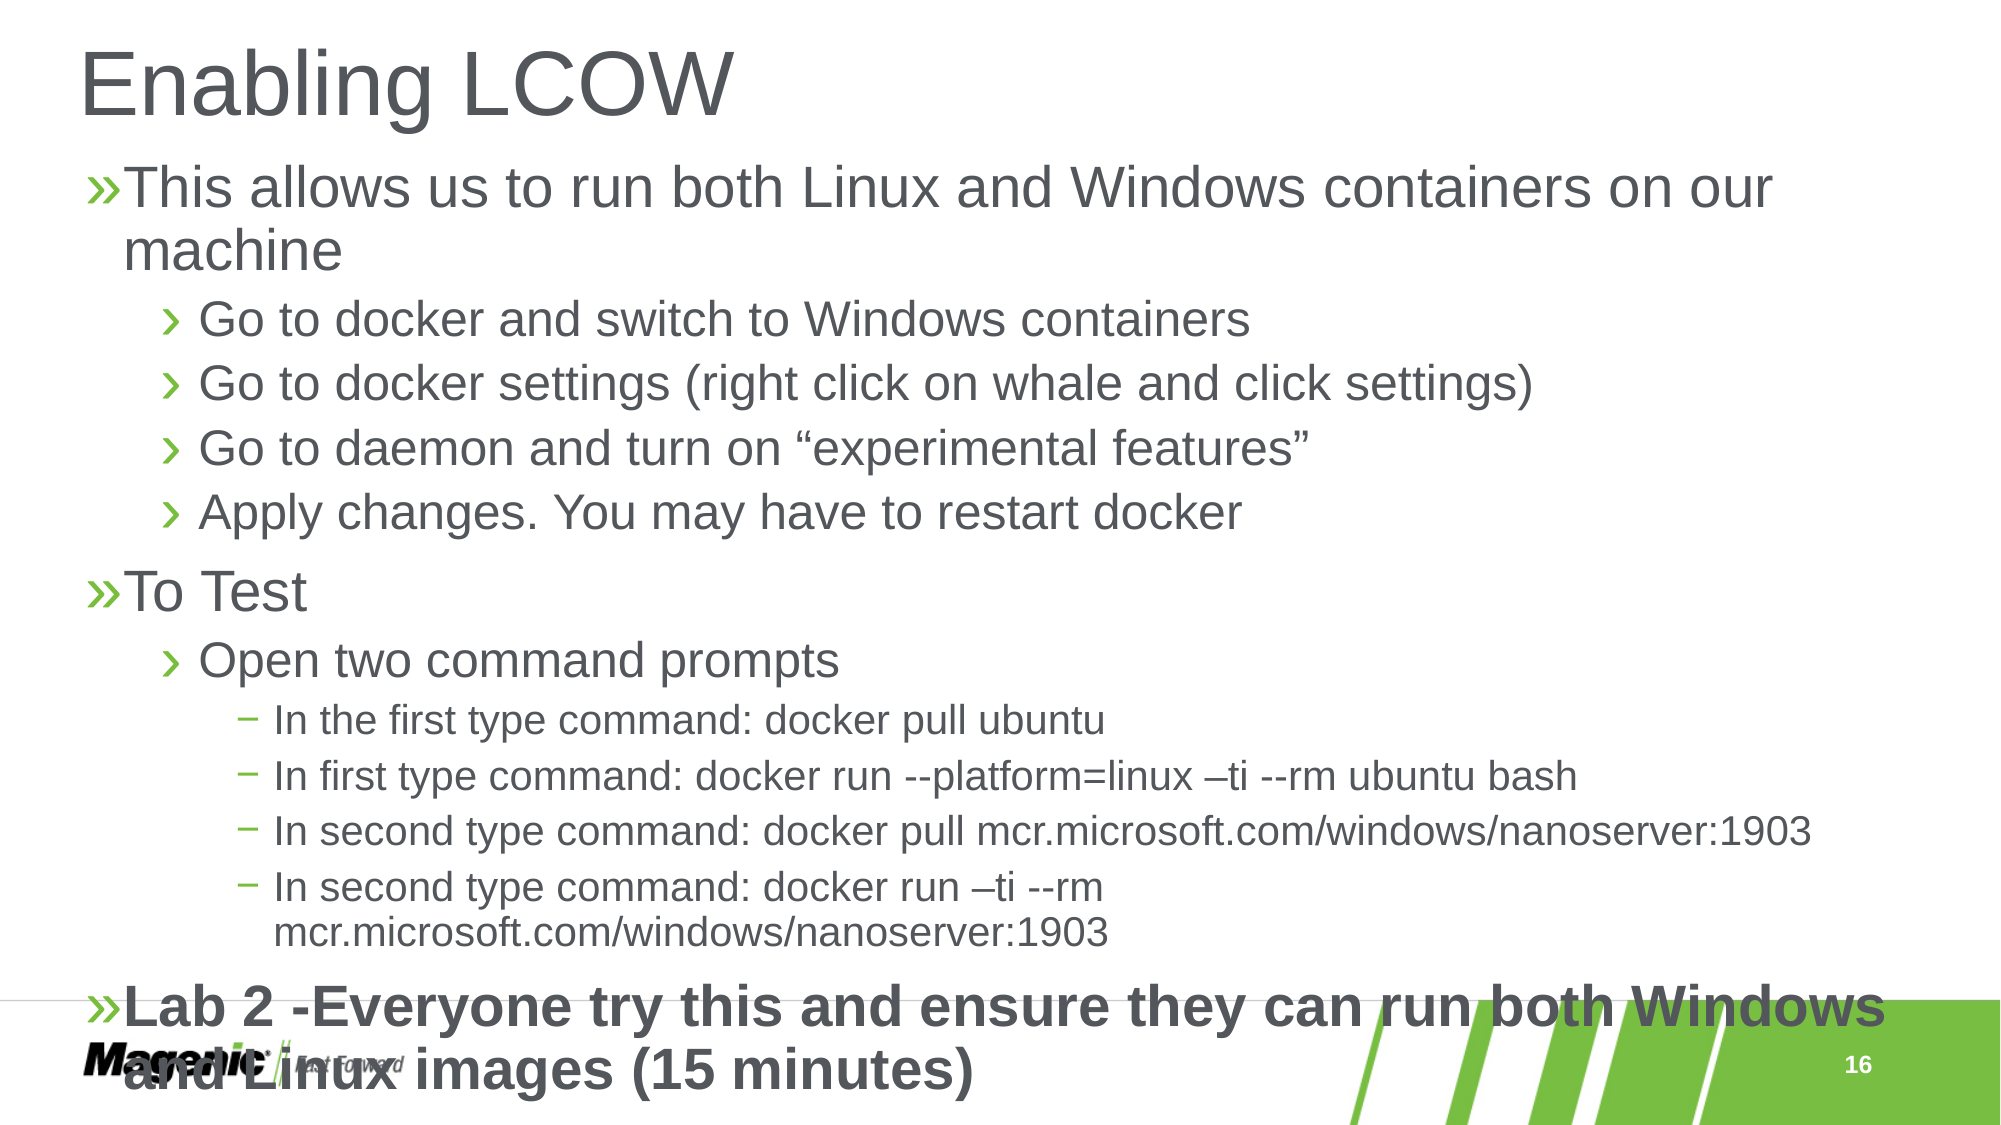

# Enabling LCOW
This allows us to run both Linux and Windows containers on our machine
Go to docker and switch to Windows containers
Go to docker settings (right click on whale and click settings)
Go to daemon and turn on “experimental features”
Apply changes. You may have to restart docker
To Test
Open two command prompts
In the first type command: docker pull ubuntu
In first type command: docker run --platform=linux –ti --rm ubuntu bash
In second type command: docker pull mcr.microsoft.com/windows/nanoserver:1903
In second type command: docker run –ti --rm mcr.microsoft.com/windows/nanoserver:1903
Lab 2 -Everyone try this and ensure they can run both Windows and Linux images (15 minutes)